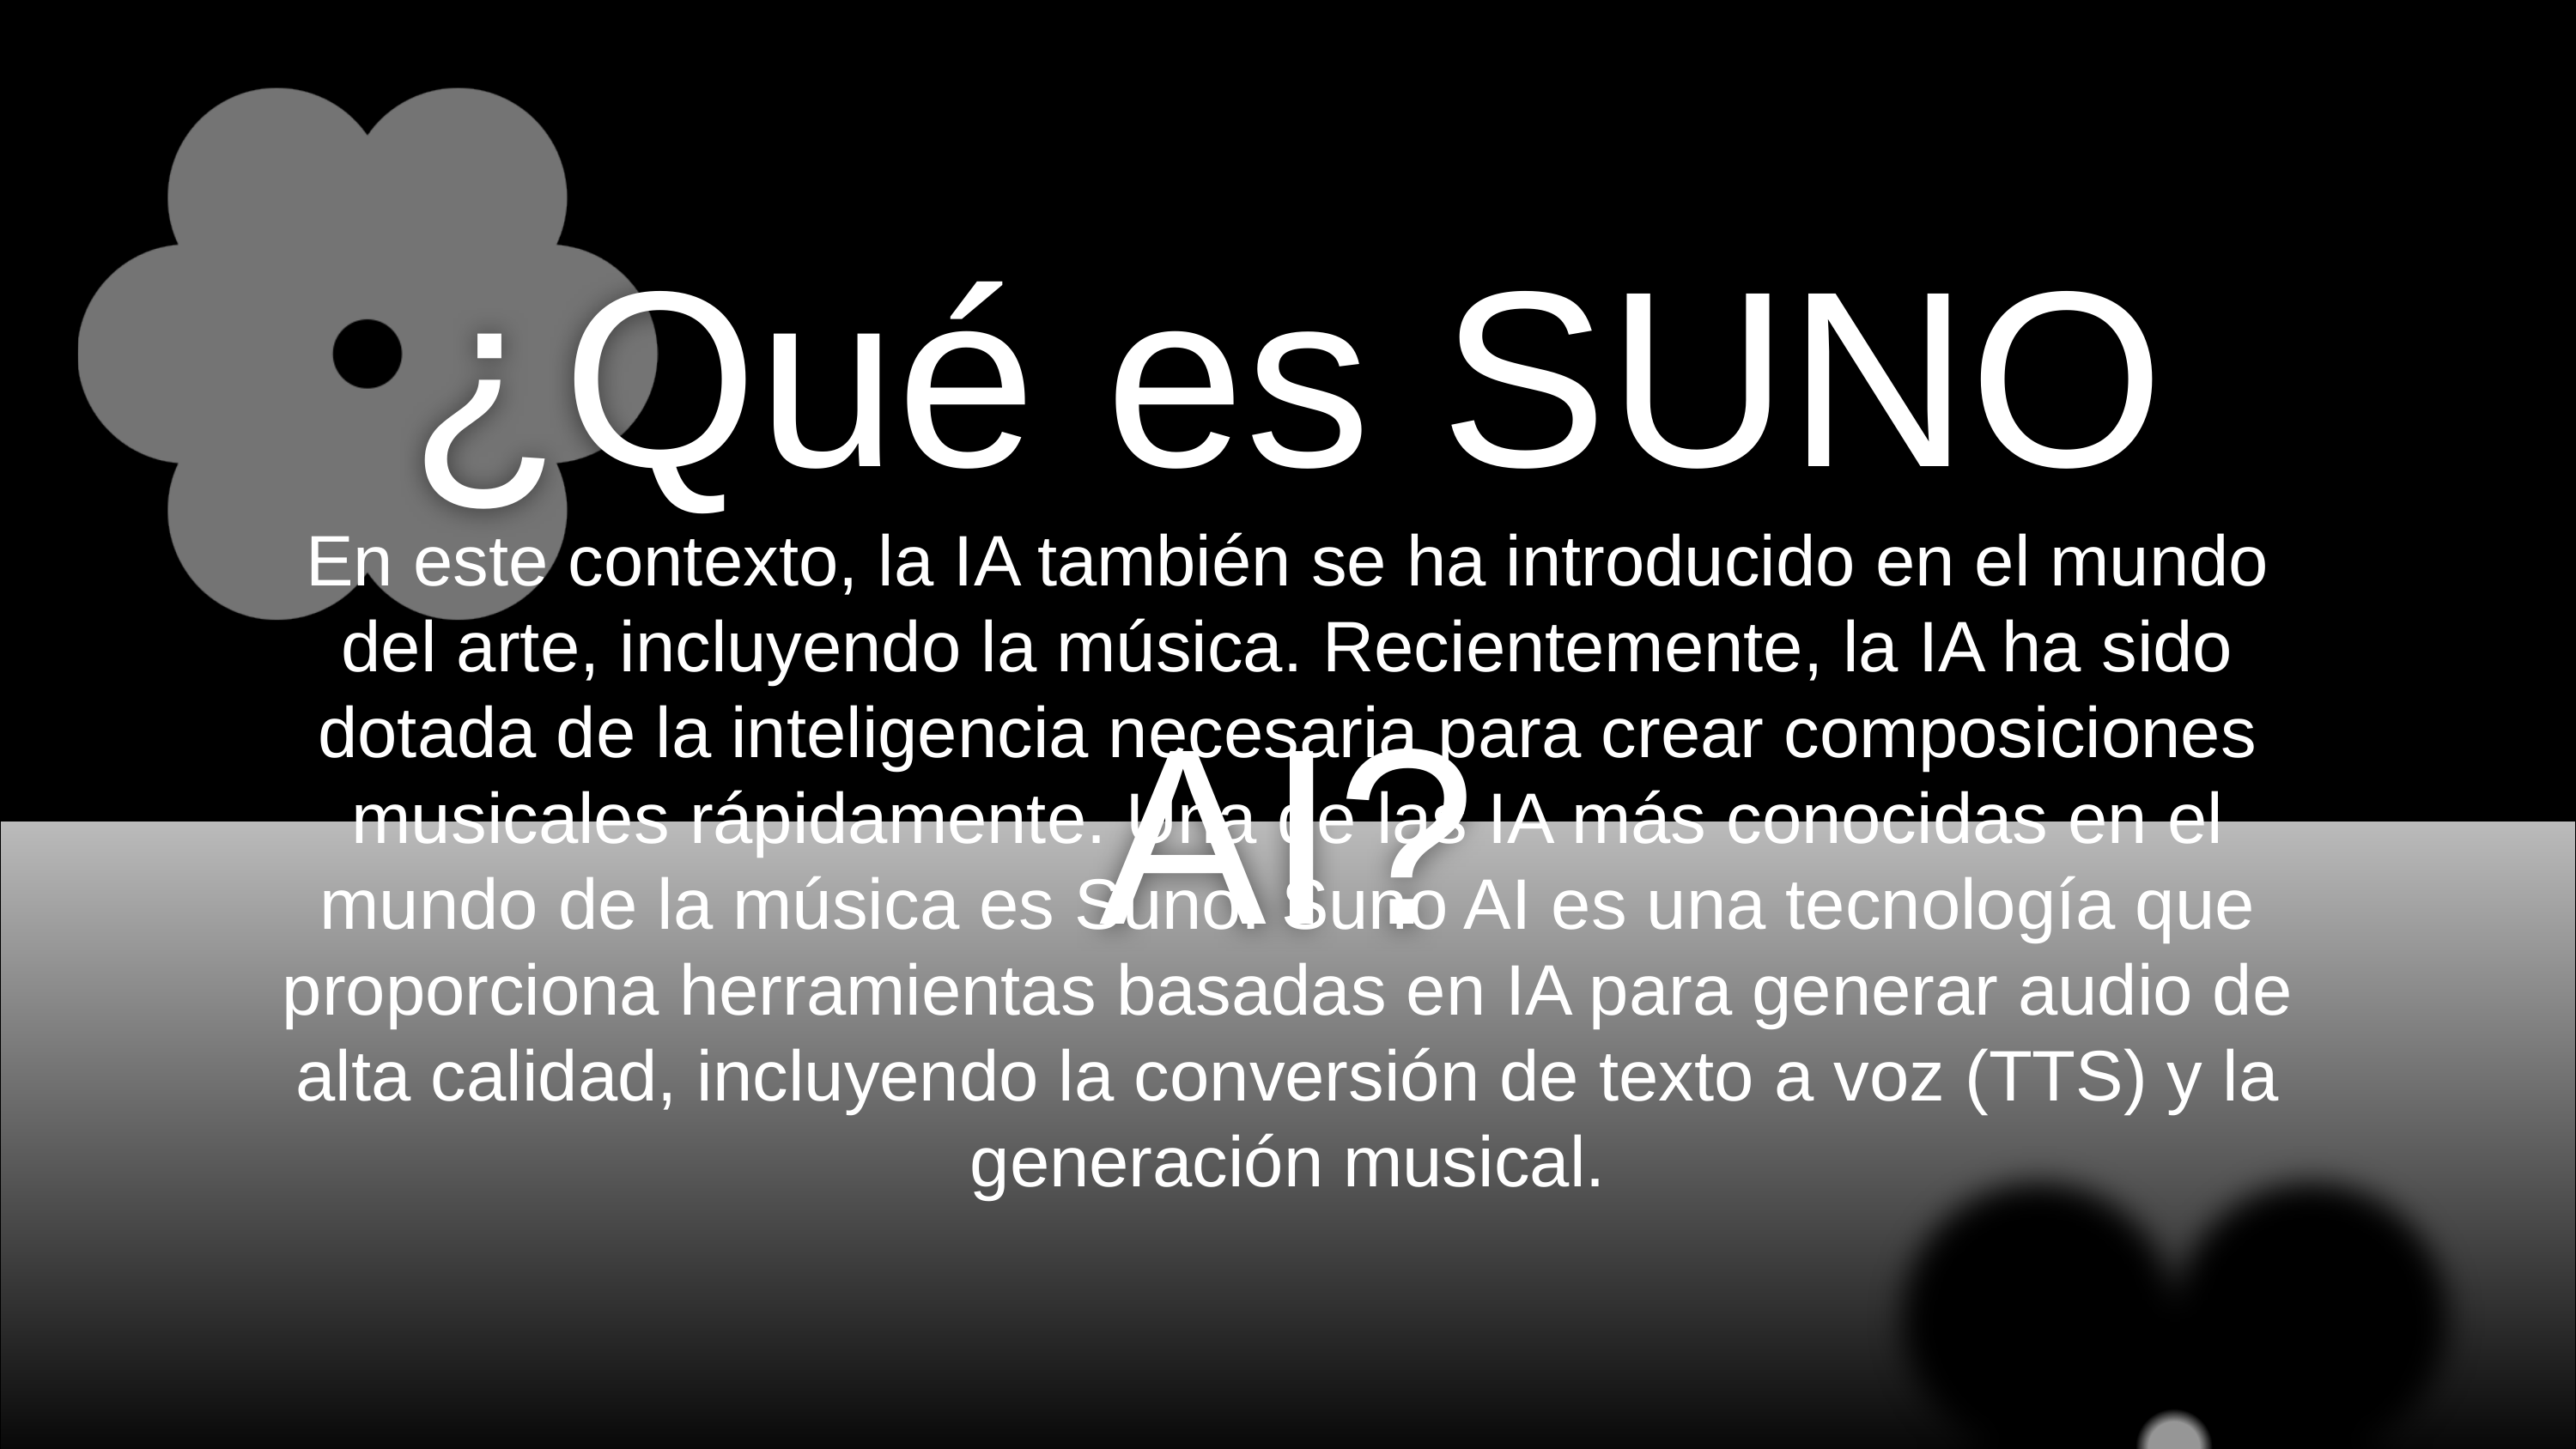

¿Qué es SUNO AI?

En este contexto, la IA también se ha introducido en el mundo del arte, incluyendo la música. Recientemente, la IA ha sido dotada de la inteligencia necesaria para crear composiciones musicales rápidamente. Una de las IA más conocidas en el mundo de la música es Suno. Suno AI es una tecnología que proporciona herramientas basadas en IA para generar audio de alta calidad, incluyendo la conversión de texto a voz (TTS) y la generación musical.